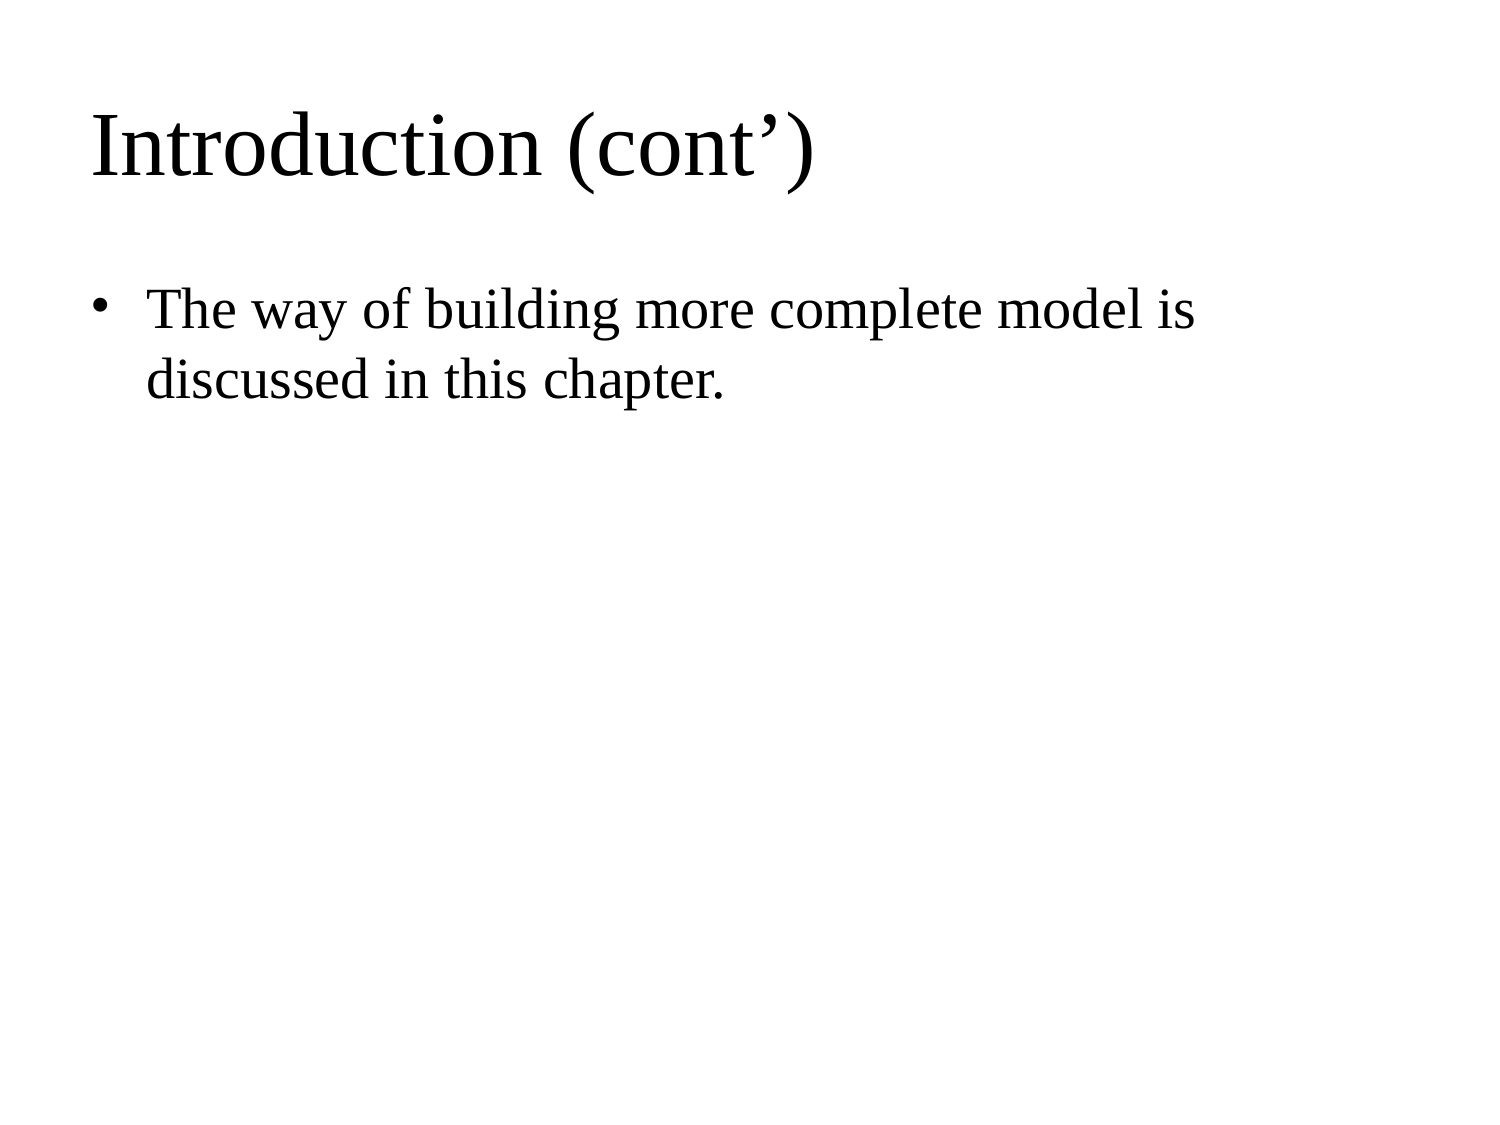

# Introduction (cont’)
The way of building more complete model is discussed in this chapter.